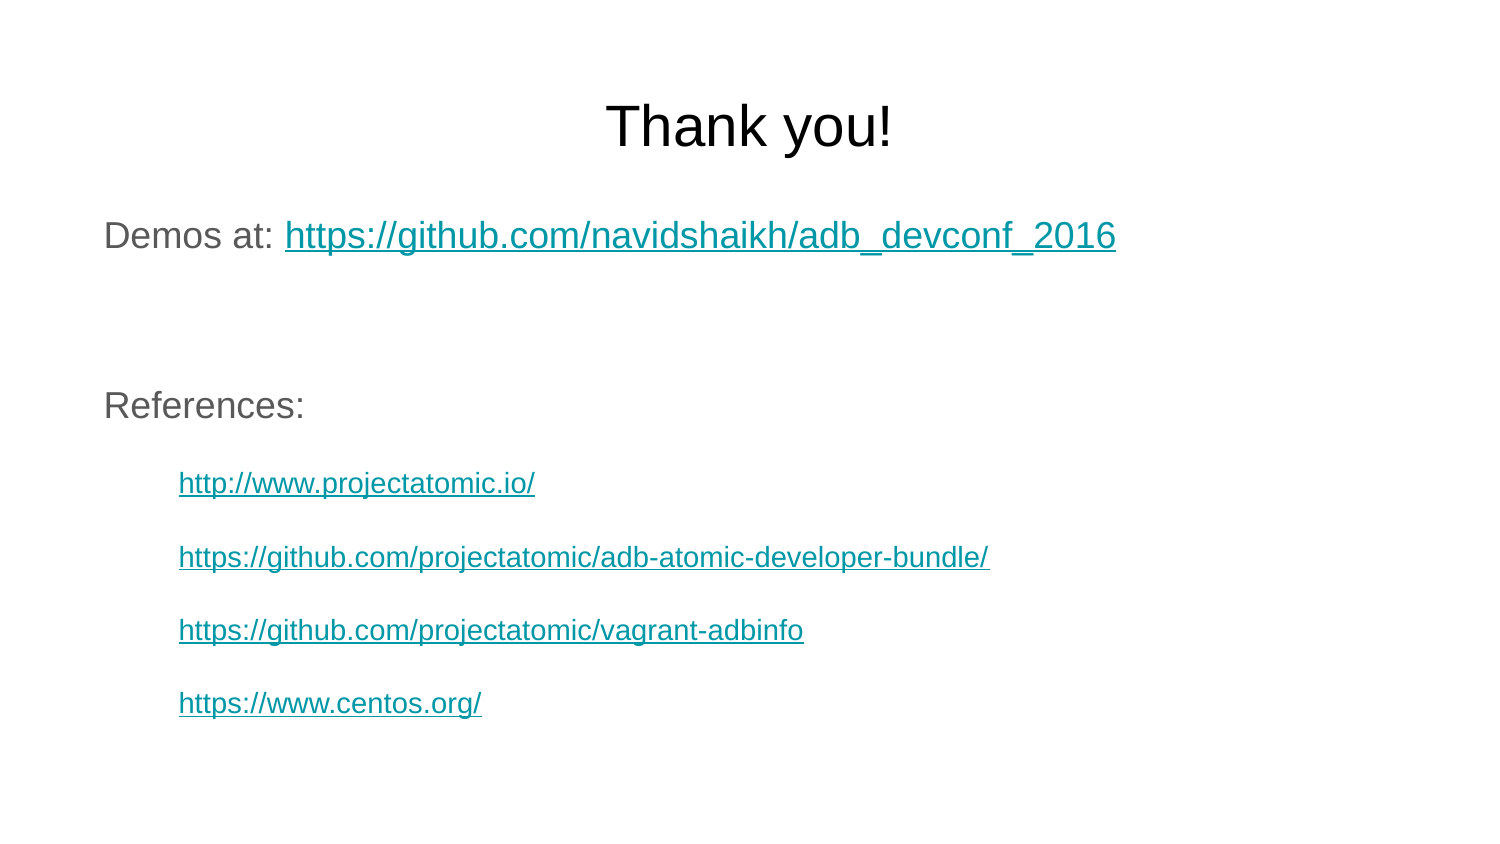

# Thank you!
Demos at: https://github.com/navidshaikh/adb_devconf_2016

References:
http://www.projectatomic.io/
https://github.com/projectatomic/adb-atomic-developer-bundle/
https://github.com/projectatomic/vagrant-adbinfo
https://www.centos.org/

Navid Shaikh (@swordphilic) <nshaikh@redhat.com>
Brian “bex” Exelbierd (@bexelbie) <bex@pobox.com | bexelbie@redhat.com>